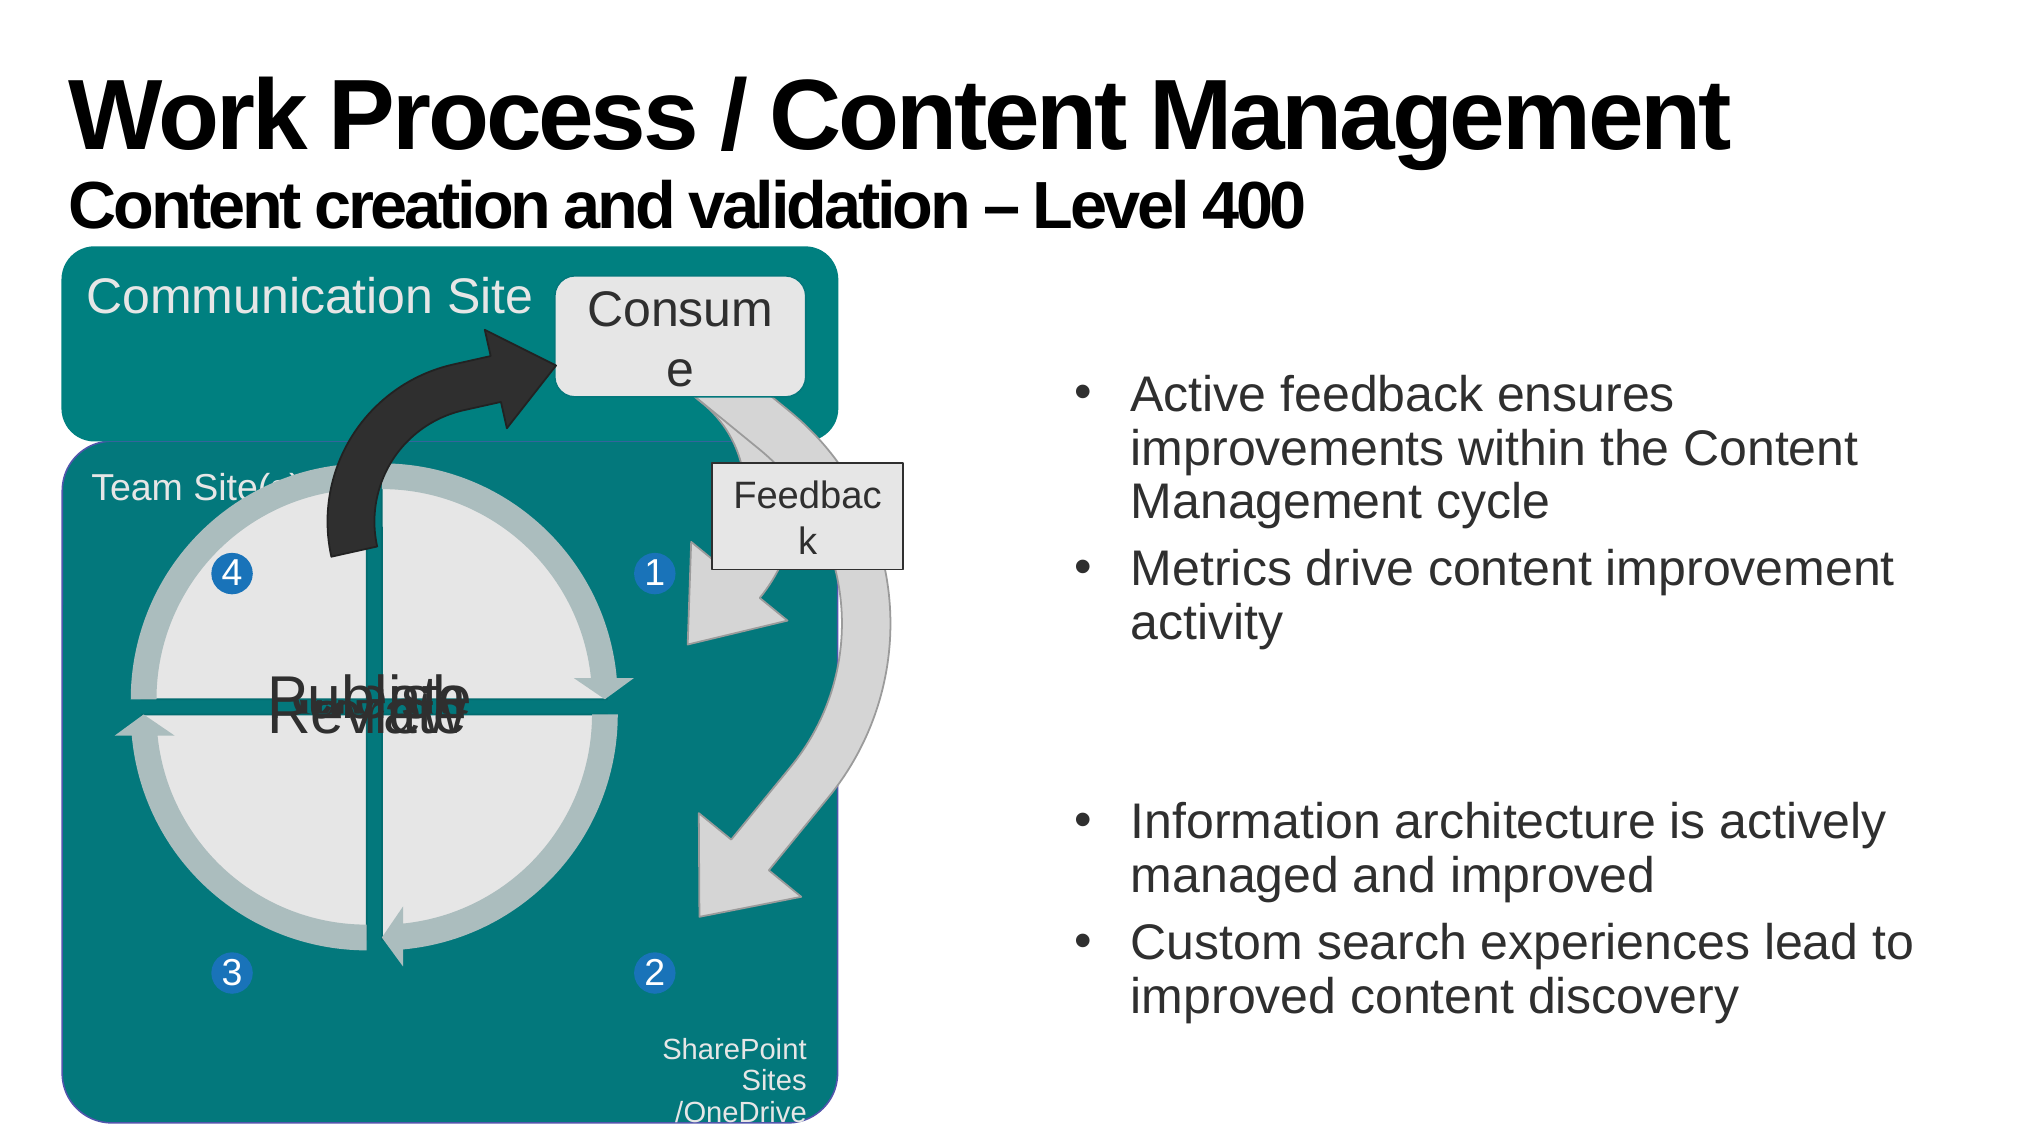

# Work Process / Content Management Content creation and validation – Level 400
Communication Site
Consume

Active feedback ensures improvements within the Content Management cycle
Metrics drive content improvement activity

Information architecture is actively managed and improved
Custom search experiences lead to improved content discovery

Feedback
Team Site(s)
Create
Iterate
Review
Publish
1
4
3
2
SharePoint Sites /OneDrive